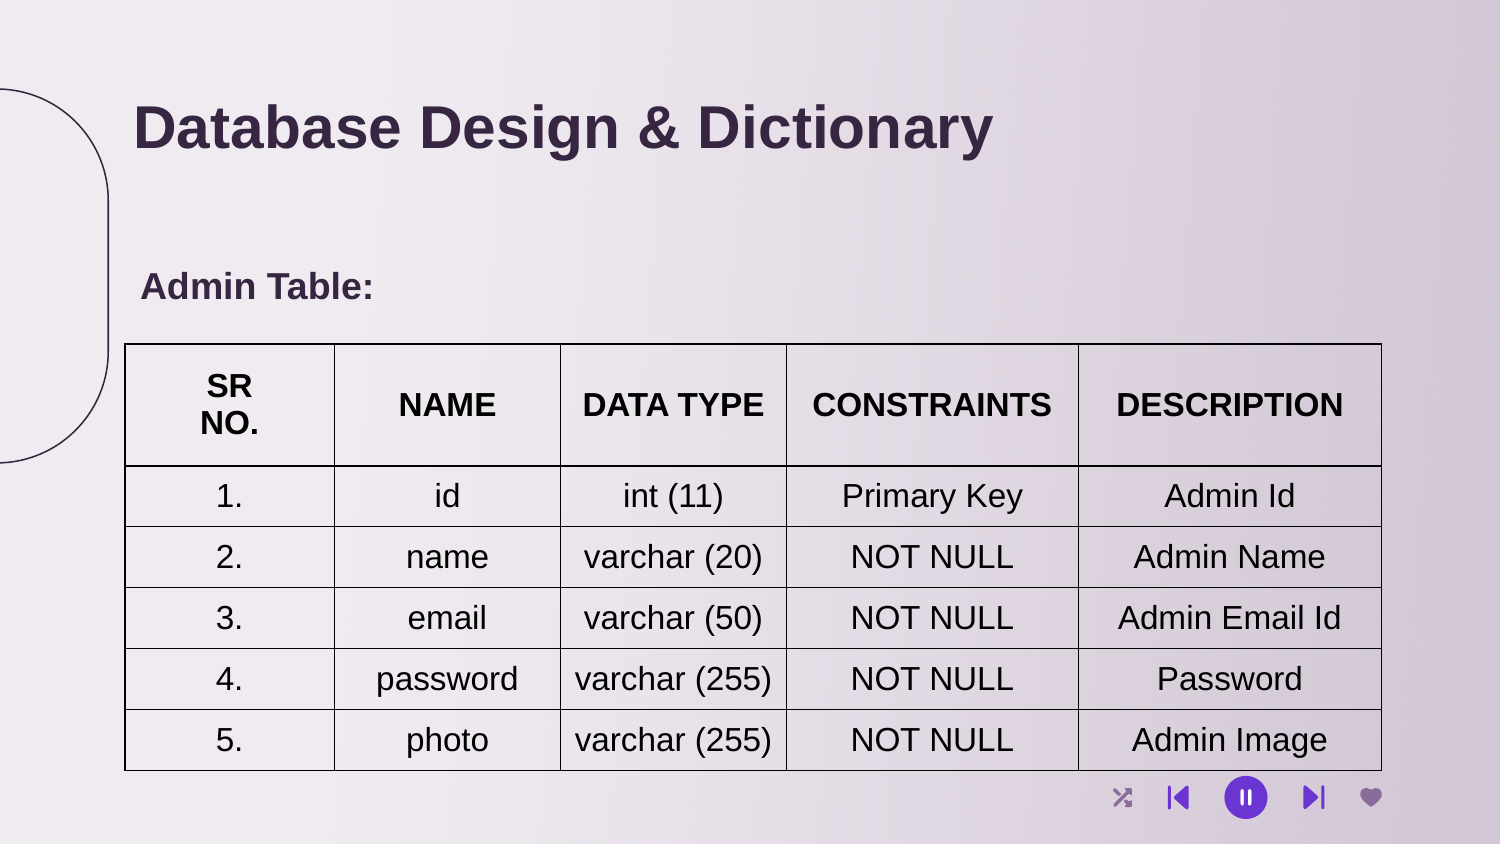

# Database Design & Dictionary
Admin Table:
| SR NO. | NAME | DATA TYPE | CONSTRAINTS | DESCRIPTION |
| --- | --- | --- | --- | --- |
| 1. | id | int (11) | Primary Key | Admin Id |
| 2. | name | varchar (20) | NOT NULL | Admin Name |
| 3. | email | varchar (50) | NOT NULL | Admin Email Id |
| 4. | password | varchar (255) | NOT NULL | Password |
| 5. | photo | varchar (255) | NOT NULL | Admin Image |